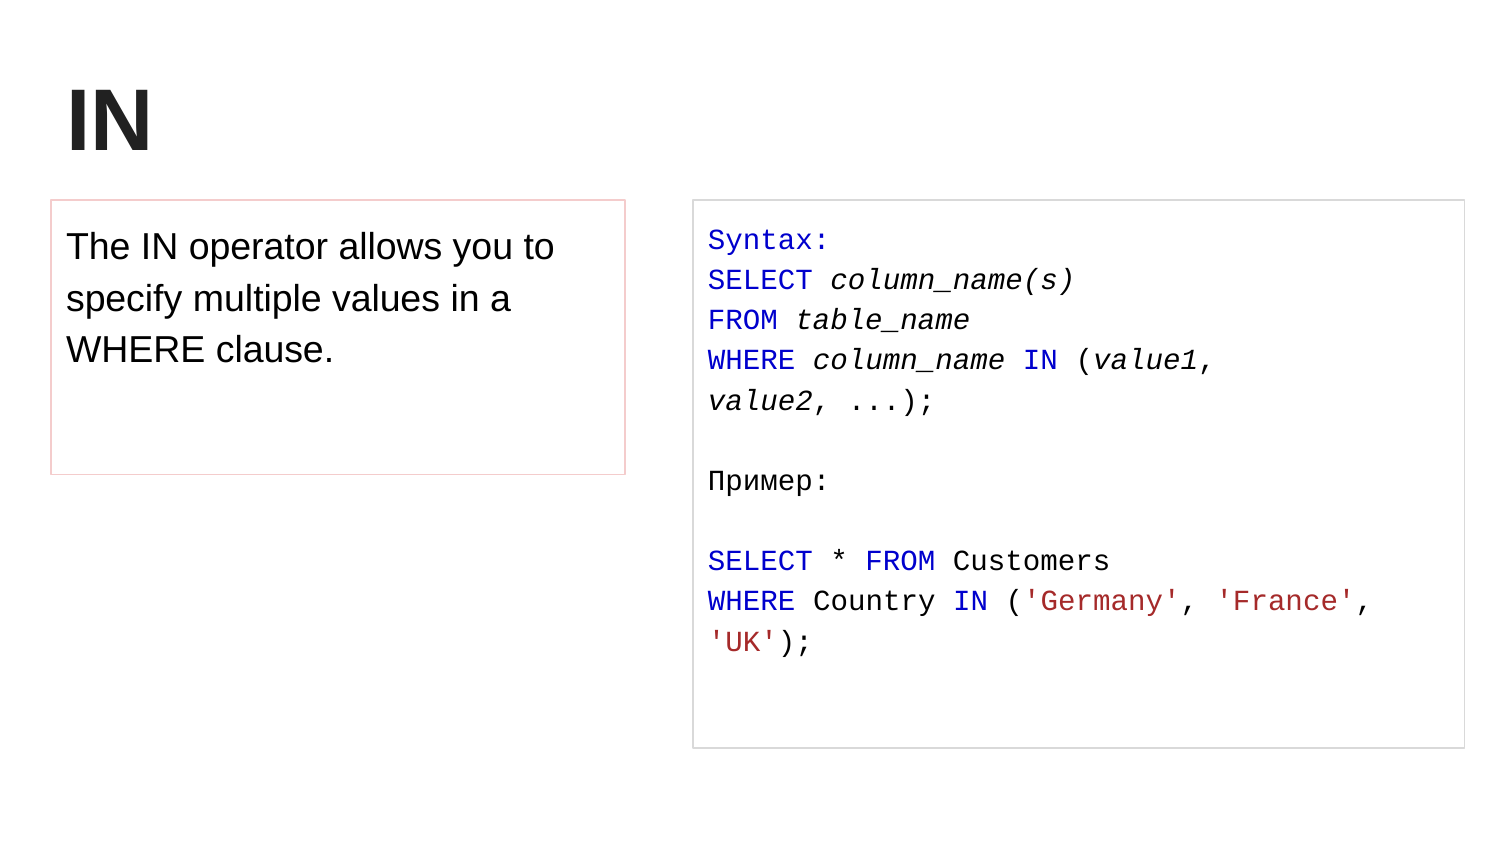

# IN
The IN operator allows you to specify multiple values in a WHERE clause.

Syntax:
SELECT column_name(s)
FROM table_name
WHERE column_name IN (value1, value2, ...);
Пример:
SELECT * FROM Customers
WHERE Country IN ('Germany', 'France', 'UK');